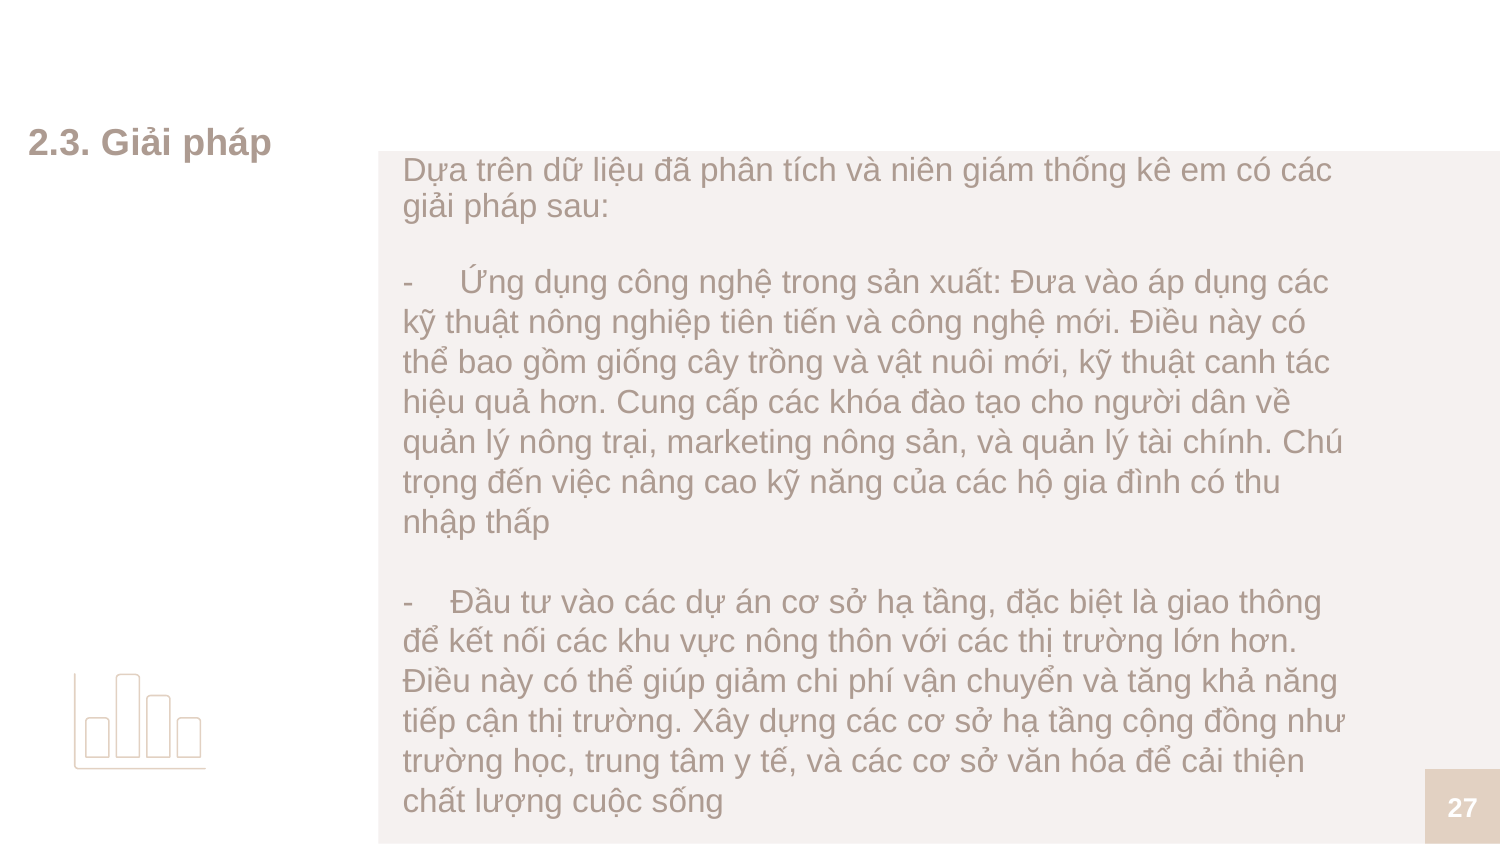

# 2.3. Giải pháp
Dựa trên dữ liệu đã phân tích và niên giám thống kê em có các giải pháp sau:

-     Ứng dụng công nghệ trong sản xuất: Đưa vào áp dụng các kỹ thuật nông nghiệp tiên tiến và công nghệ mới. Điều này có thể bao gồm giống cây trồng và vật nuôi mới, kỹ thuật canh tác hiệu quả hơn. Cung cấp các khóa đào tạo cho người dân về quản lý nông trại, marketing nông sản, và quản lý tài chính. Chú trọng đến việc nâng cao kỹ năng của các hộ gia đình có thu nhập thấp

-    Đầu tư vào các dự án cơ sở hạ tầng, đặc biệt là giao thông để kết nối các khu vực nông thôn với các thị trường lớn hơn. Điều này có thể giúp giảm chi phí vận chuyển và tăng khả năng tiếp cận thị trường. Xây dựng các cơ sở hạ tầng cộng đồng như trường học, trung tâm y tế, và các cơ sở văn hóa để cải thiện chất lượng cuộc sống

27